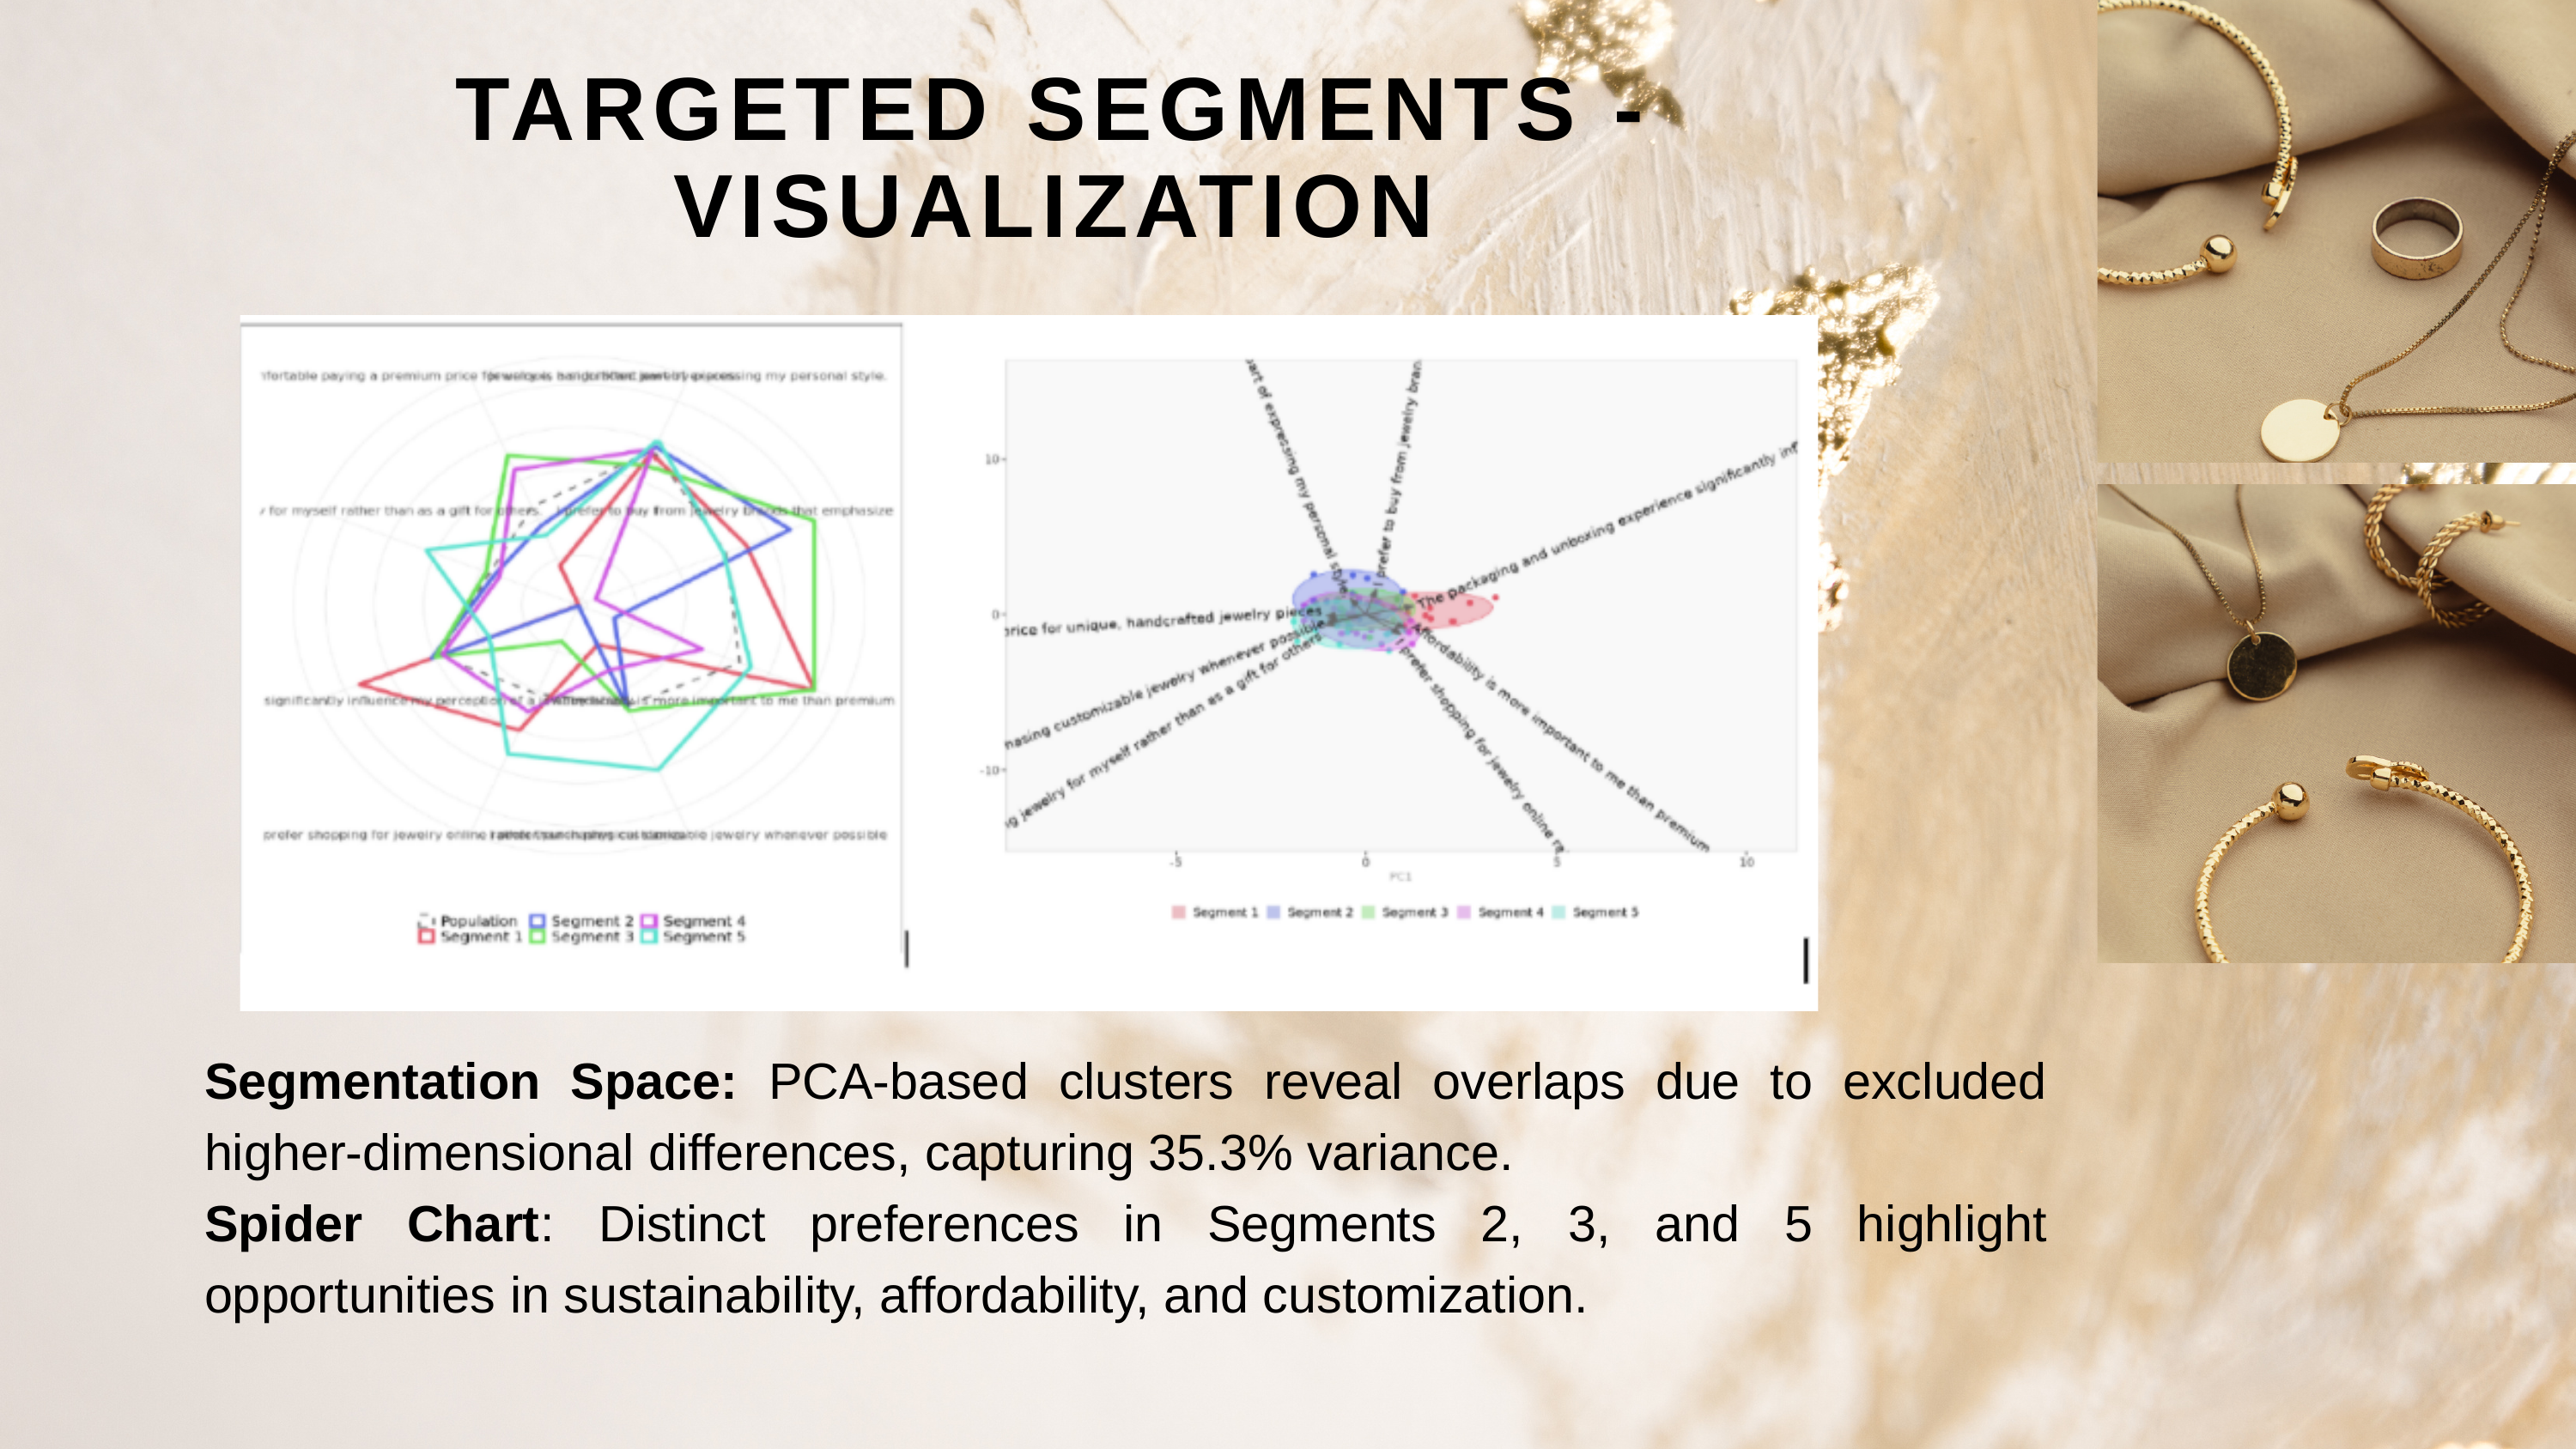

TARGETED SEGMENTS - VISUALIZATION

Segmentation Space: PCA-based clusters reveal overlaps due to excluded higher-dimensional differences, capturing 35.3% variance.
Spider Chart: Distinct preferences in Segments 2, 3, and 5 highlight opportunities in sustainability, affordability, and customization.